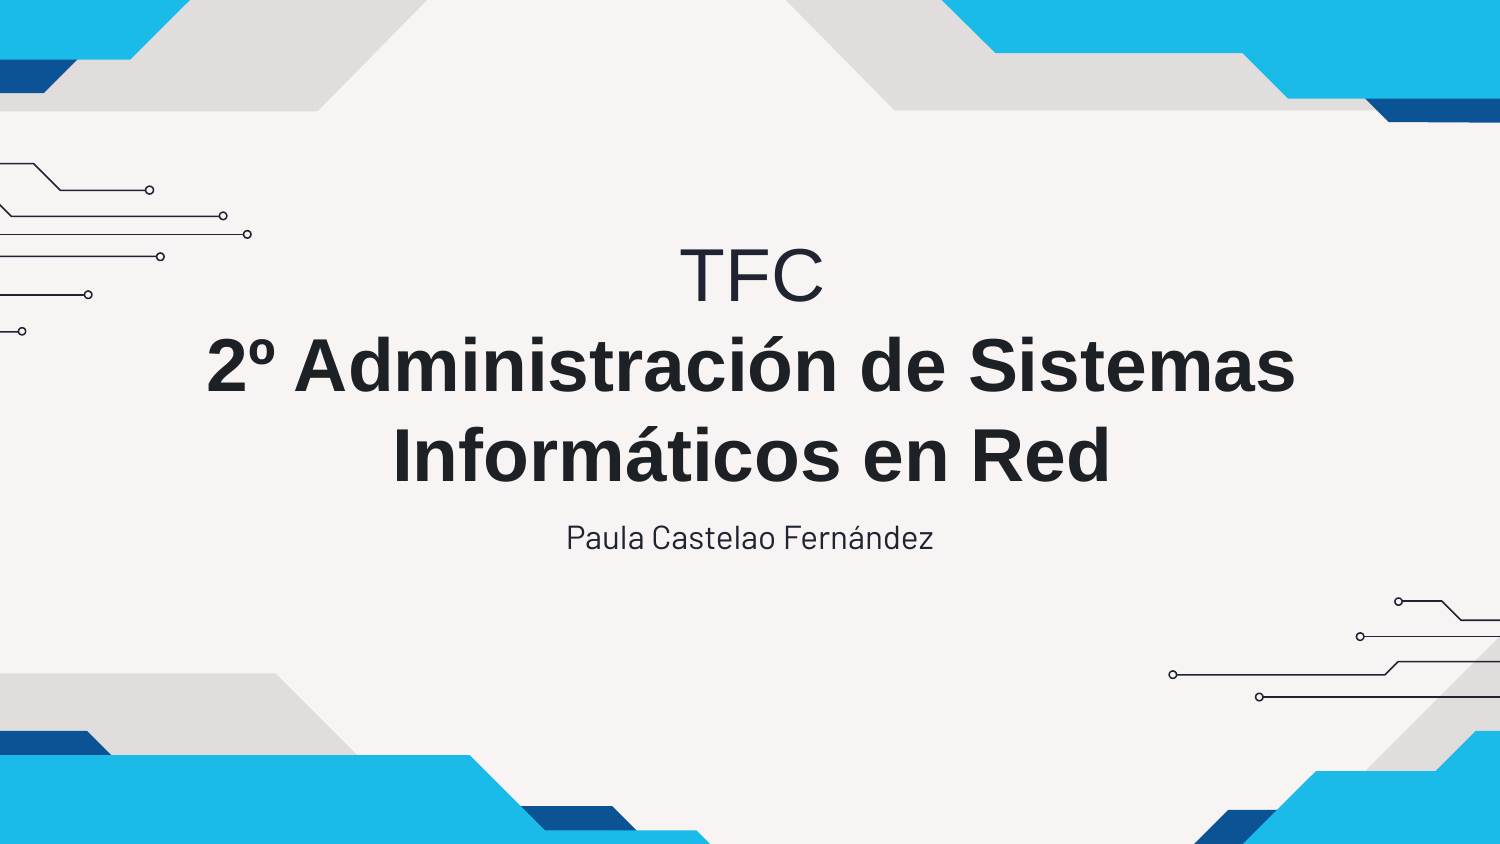

# TFC 2º Administración de Sistemas Informáticos en Red
Paula Castelao Fernández